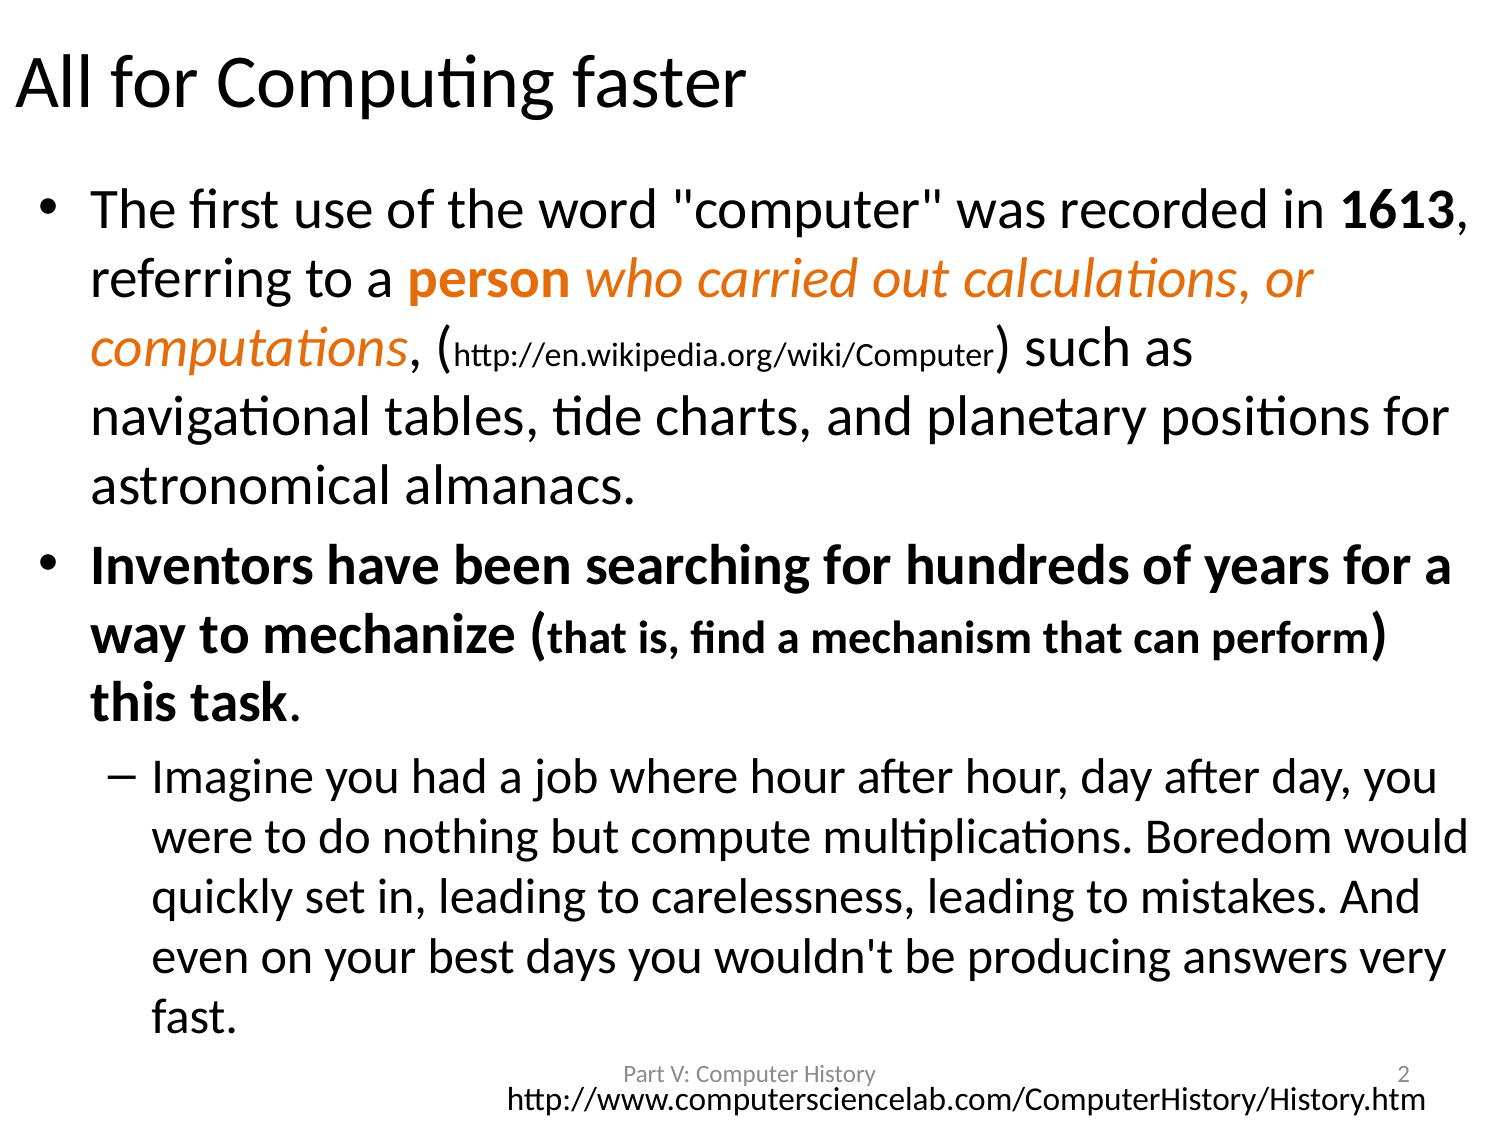

# All for Computing faster
The first use of the word "computer" was recorded in 1613, referring to a person who carried out calculations, or computations, (http://en.wikipedia.org/wiki/Computer) such as navigational tables, tide charts, and planetary positions for astronomical almanacs.
Inventors have been searching for hundreds of years for a way to mechanize (that is, find a mechanism that can perform) this task.
Imagine you had a job where hour after hour, day after day, you were to do nothing but compute multiplications. Boredom would quickly set in, leading to carelessness, leading to mistakes. And even on your best days you wouldn't be producing answers very fast.
Part V: Computer History
2
http://www.computersciencelab.com/ComputerHistory/History.htm